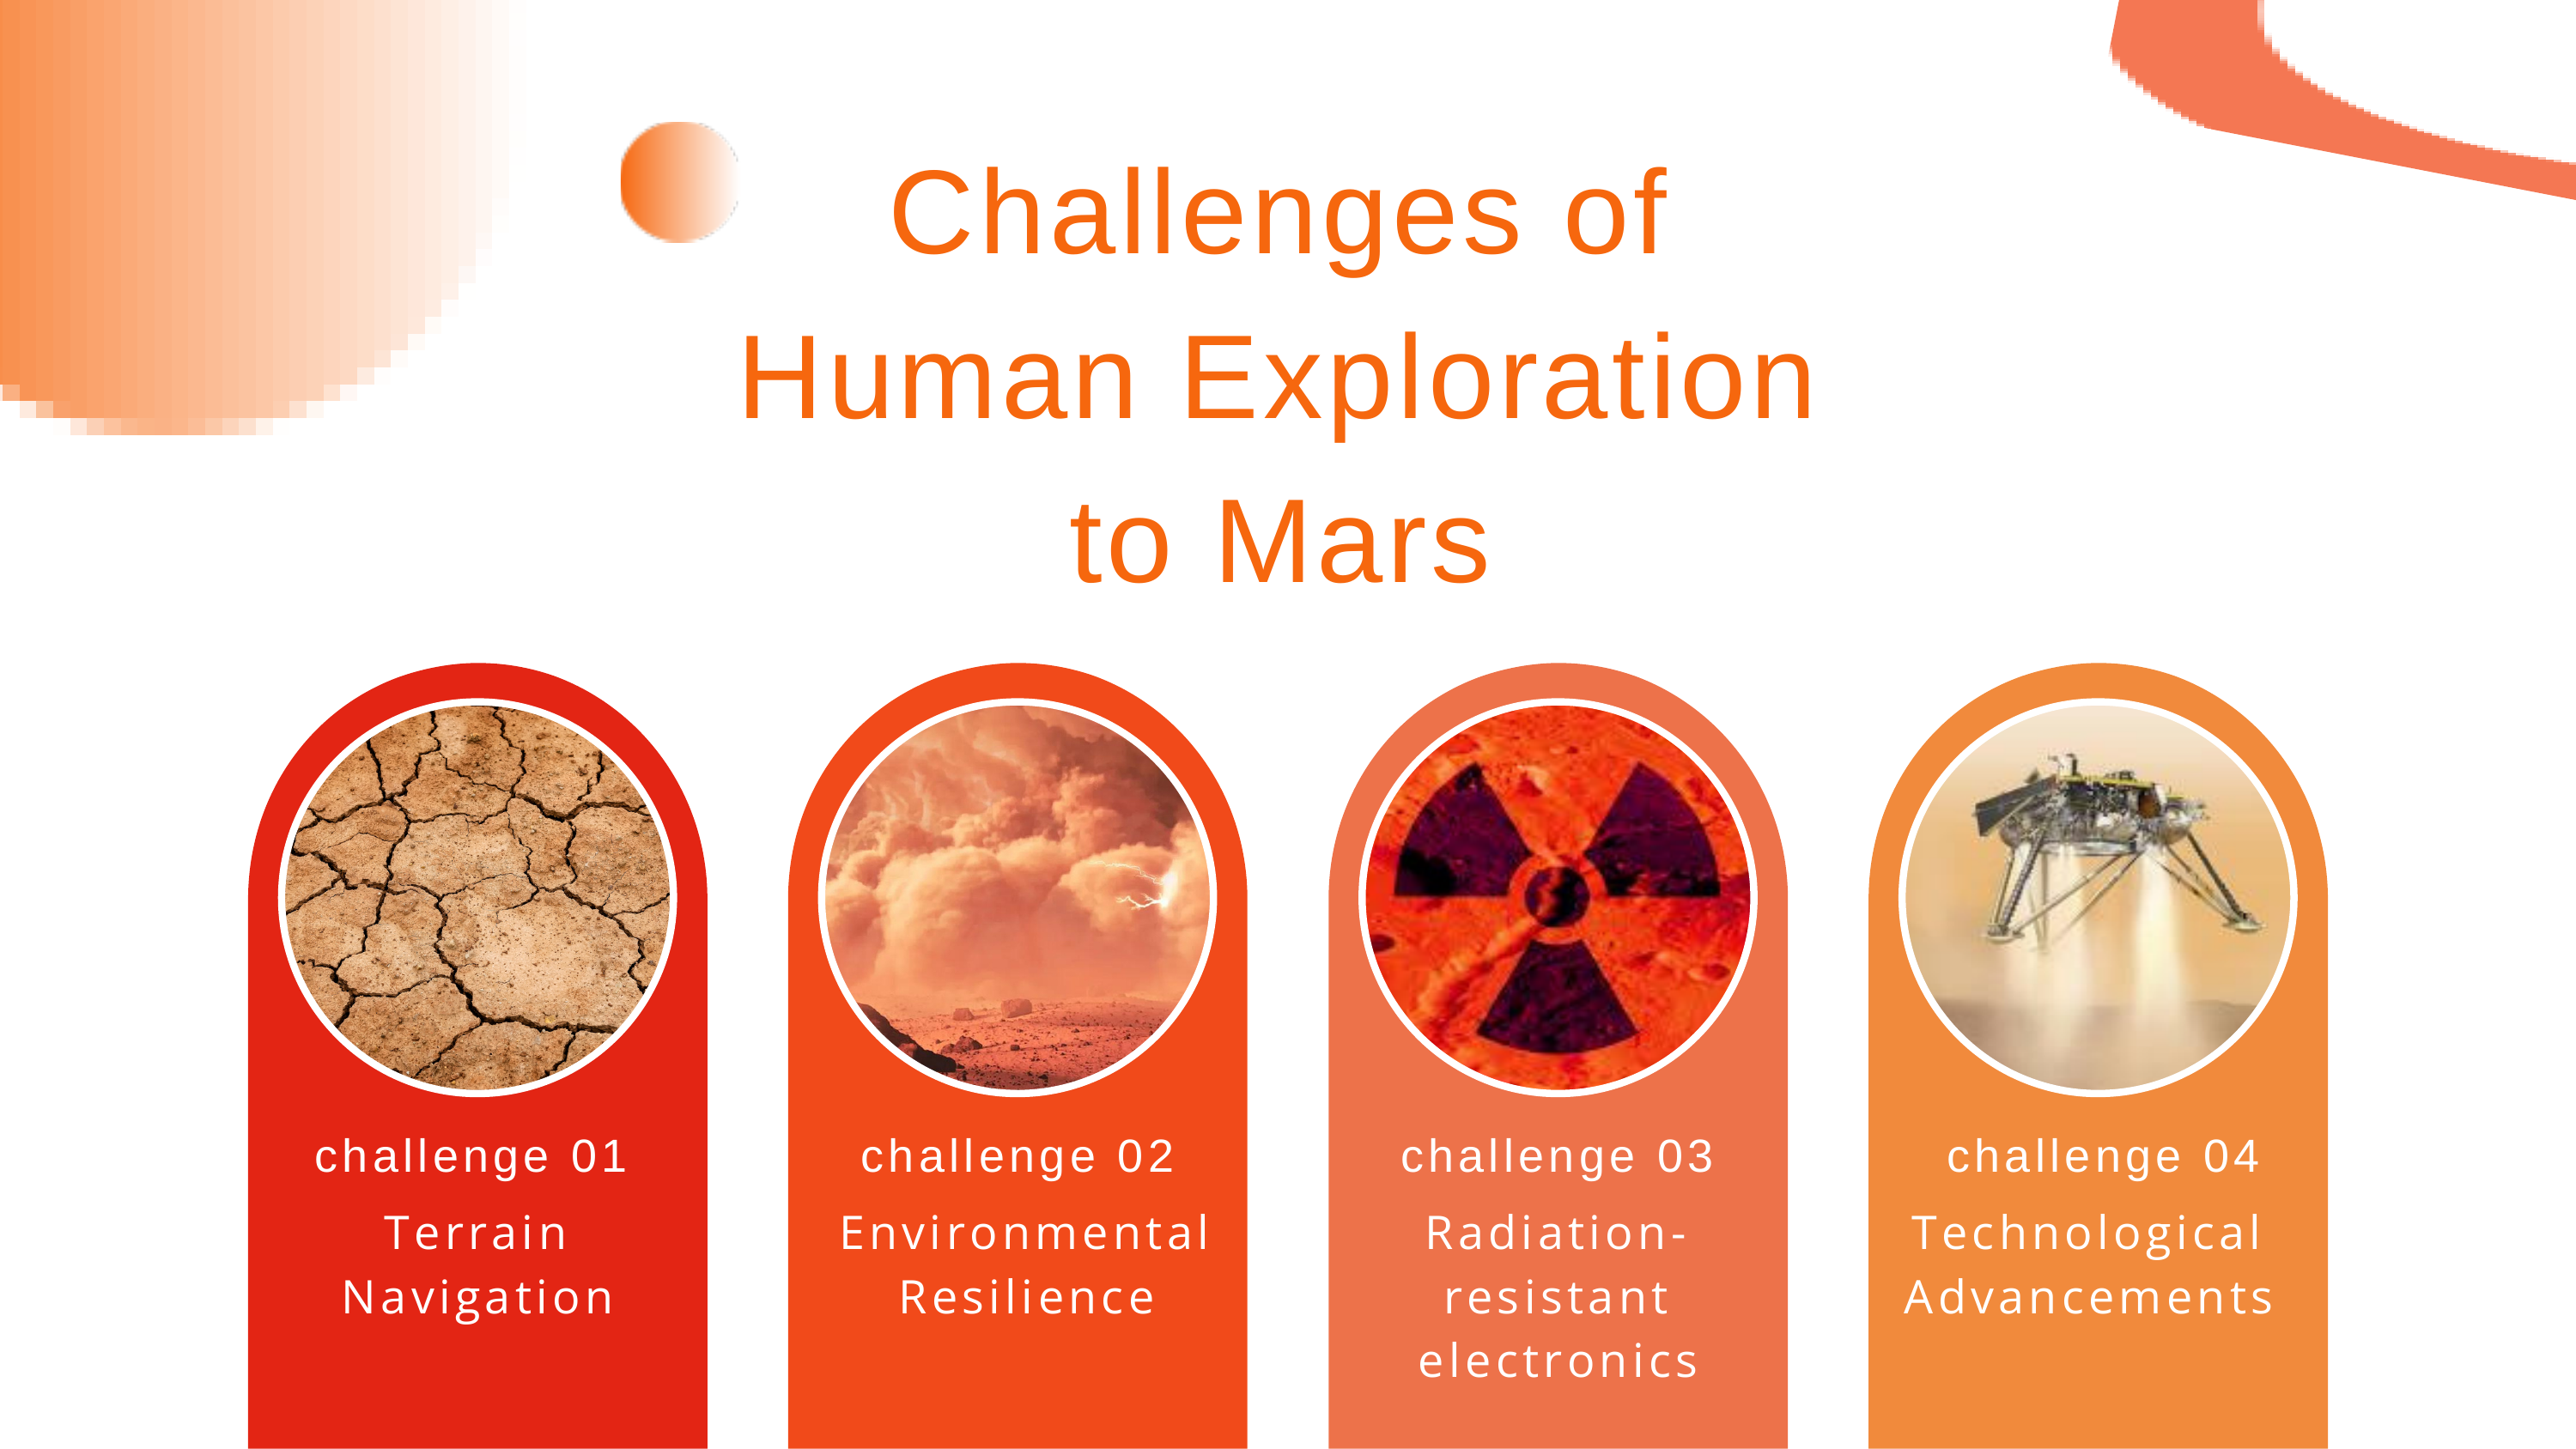

Challenges of Human Exploration to Mars

challenge 01
challenge 02
challenge 03
challenge 04
Terrain Navigation
Environmental Resilience
Radiation-resistant electronics
Technological Advancements